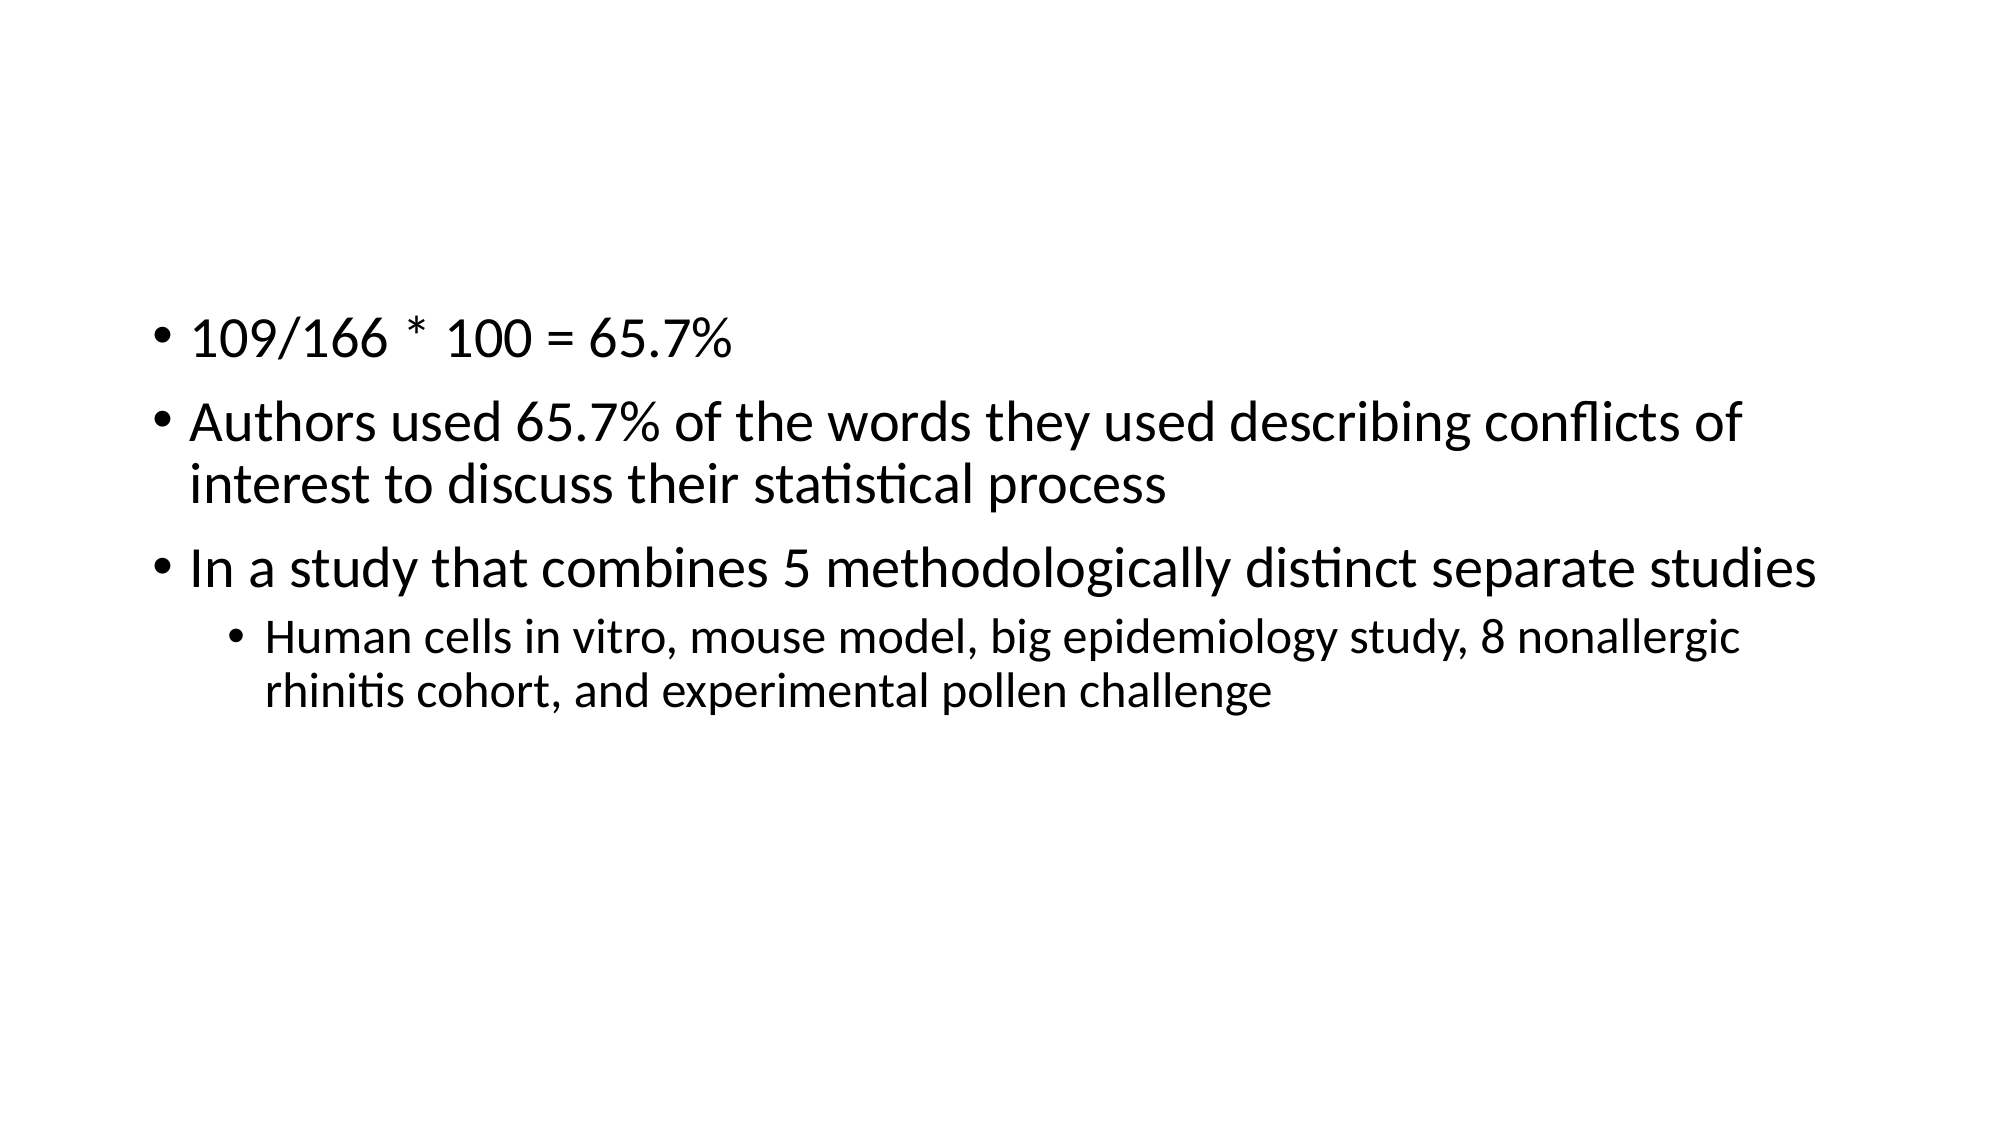

#
109/166 * 100 = 65.7%
Authors used 65.7% of the words they used describing conflicts of interest to discuss their statistical process
In a study that combines 5 methodologically distinct separate studies
Human cells in vitro, mouse model, big epidemiology study, 8 nonallergic rhinitis cohort, and experimental pollen challenge